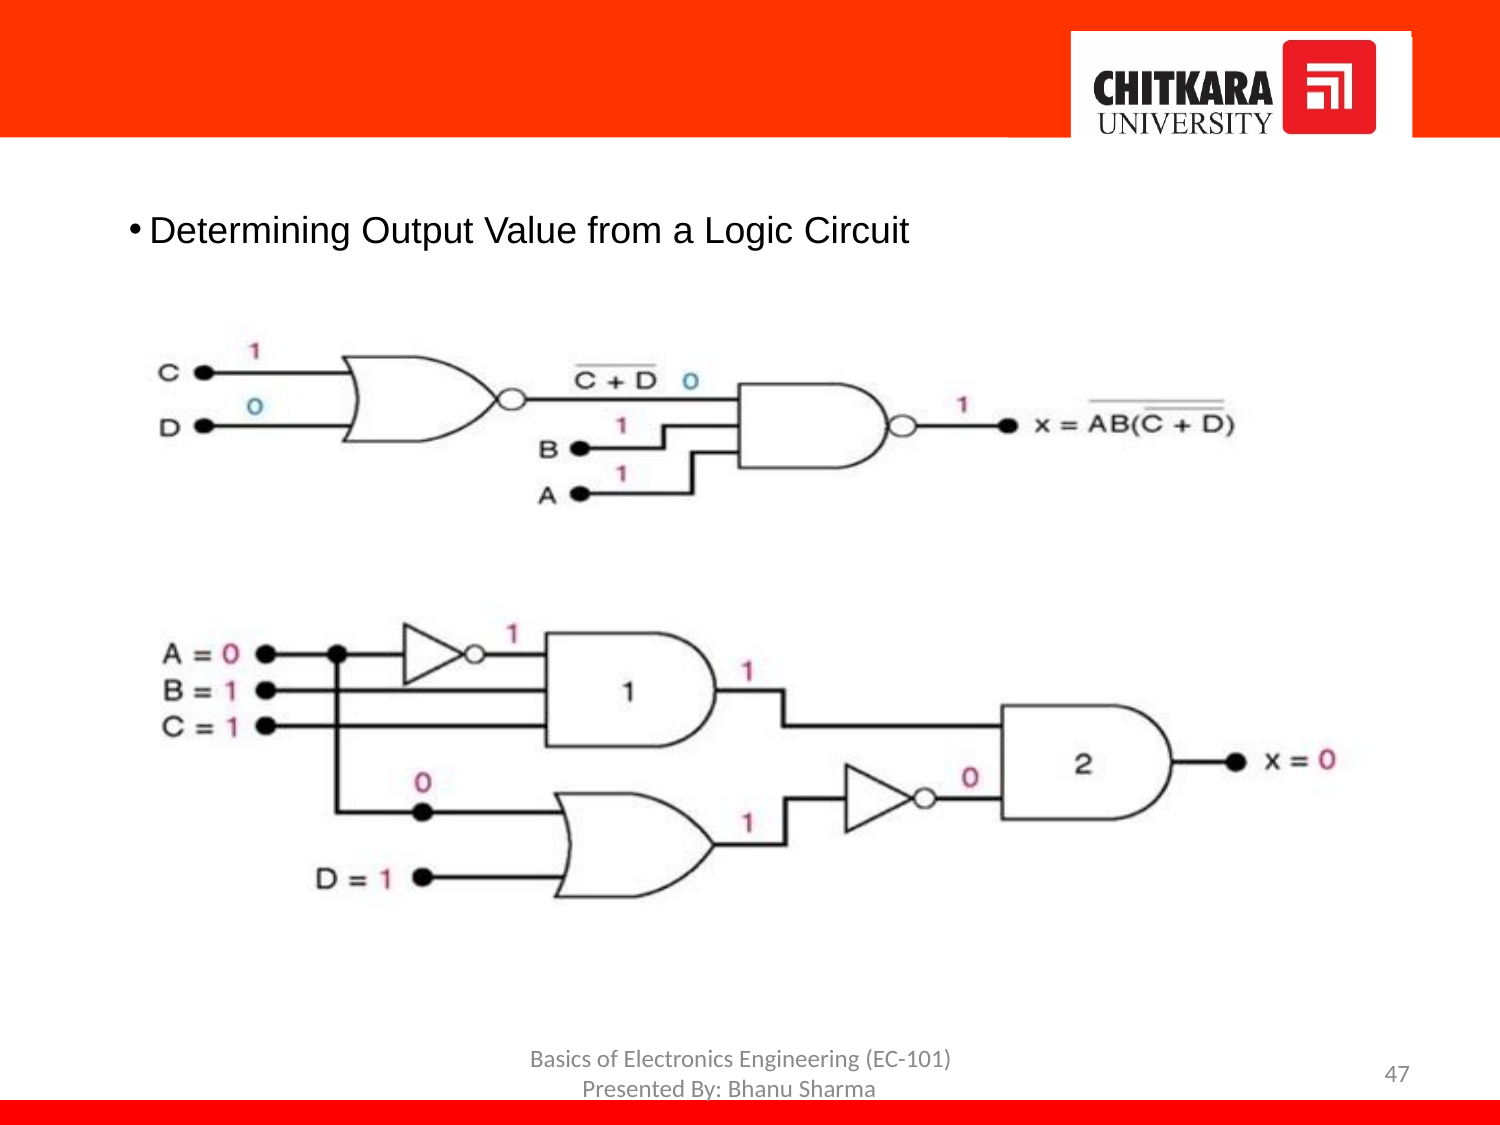

Determining Output Value from a Logic Circuit

Basics of Electronics Engineering (EC-101)          Presented By: Bhanu Sharma
47